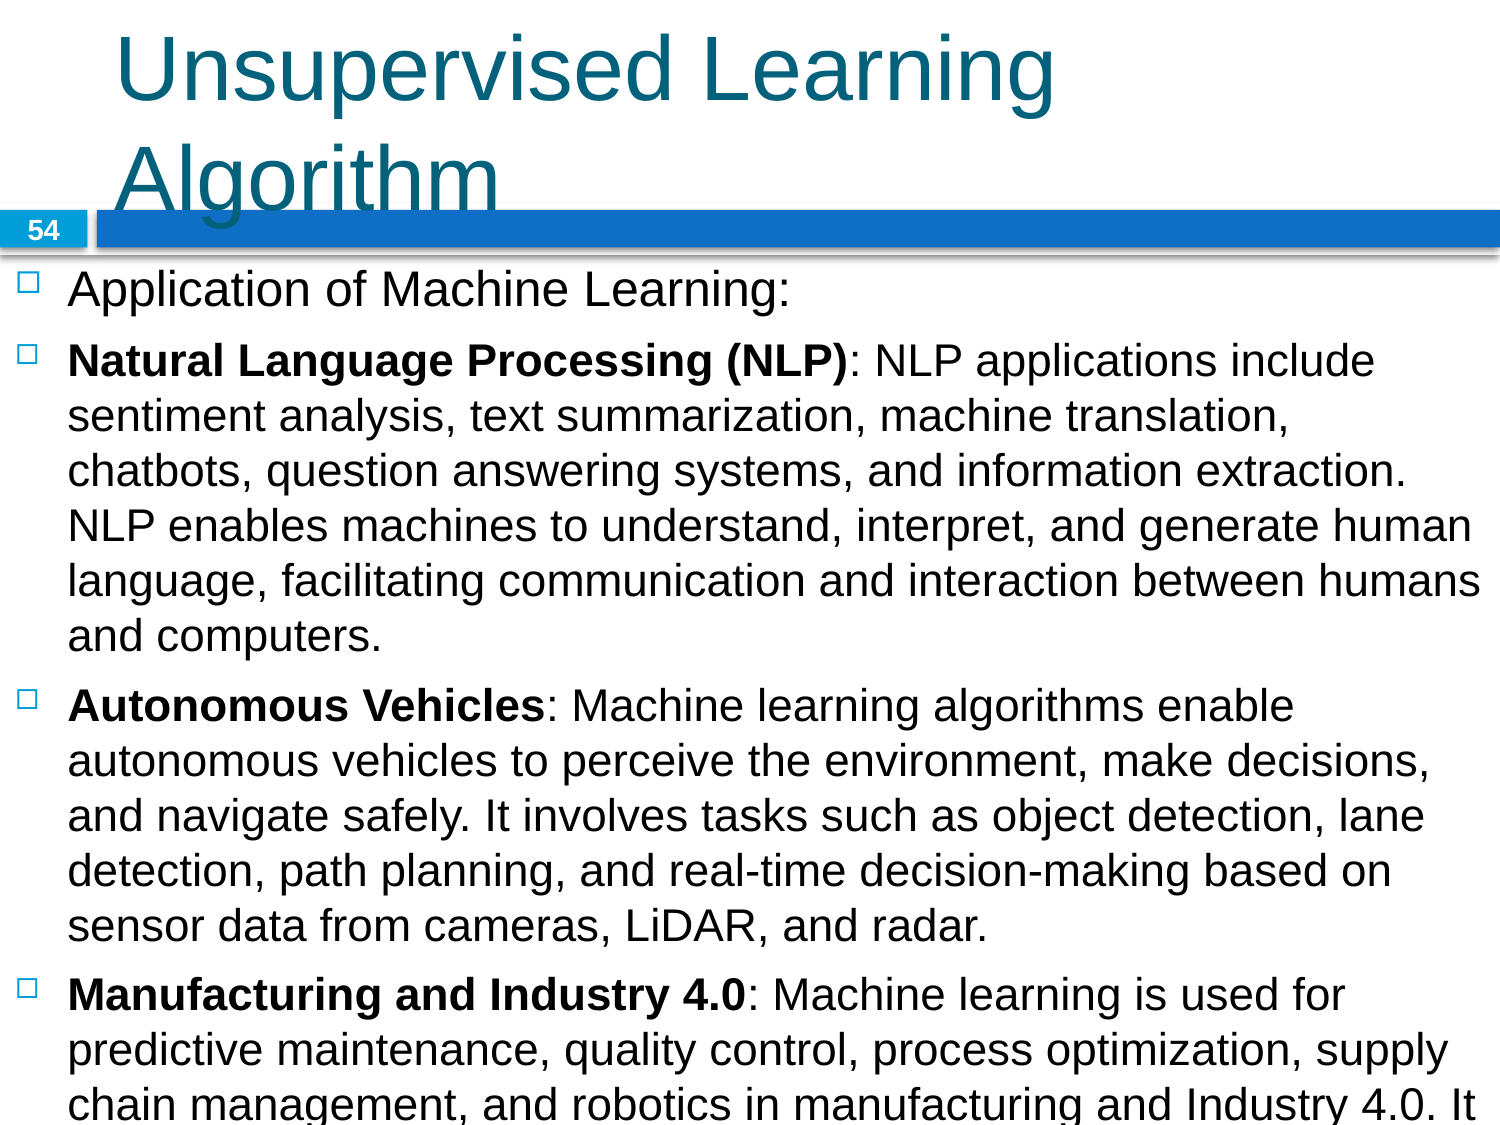

# Unsupervised Learning Algorithm
54
Application of Machine Learning:
Natural Language Processing (NLP): NLP applications include sentiment analysis, text summarization, machine translation, chatbots, question answering systems, and information extraction. NLP enables machines to understand, interpret, and generate human language, facilitating communication and interaction between humans and computers.
Autonomous Vehicles: Machine learning algorithms enable autonomous vehicles to perceive the environment, make decisions, and navigate safely. It involves tasks such as object detection, lane detection, path planning, and real-time decision-making based on sensor data from cameras, LiDAR, and radar.
Manufacturing and Industry 4.0: Machine learning is used for predictive maintenance, quality control, process optimization, supply chain management, and robotics in manufacturing and Industry 4.0. It helps reduce downtime, improve product quality, and optimize production processes.